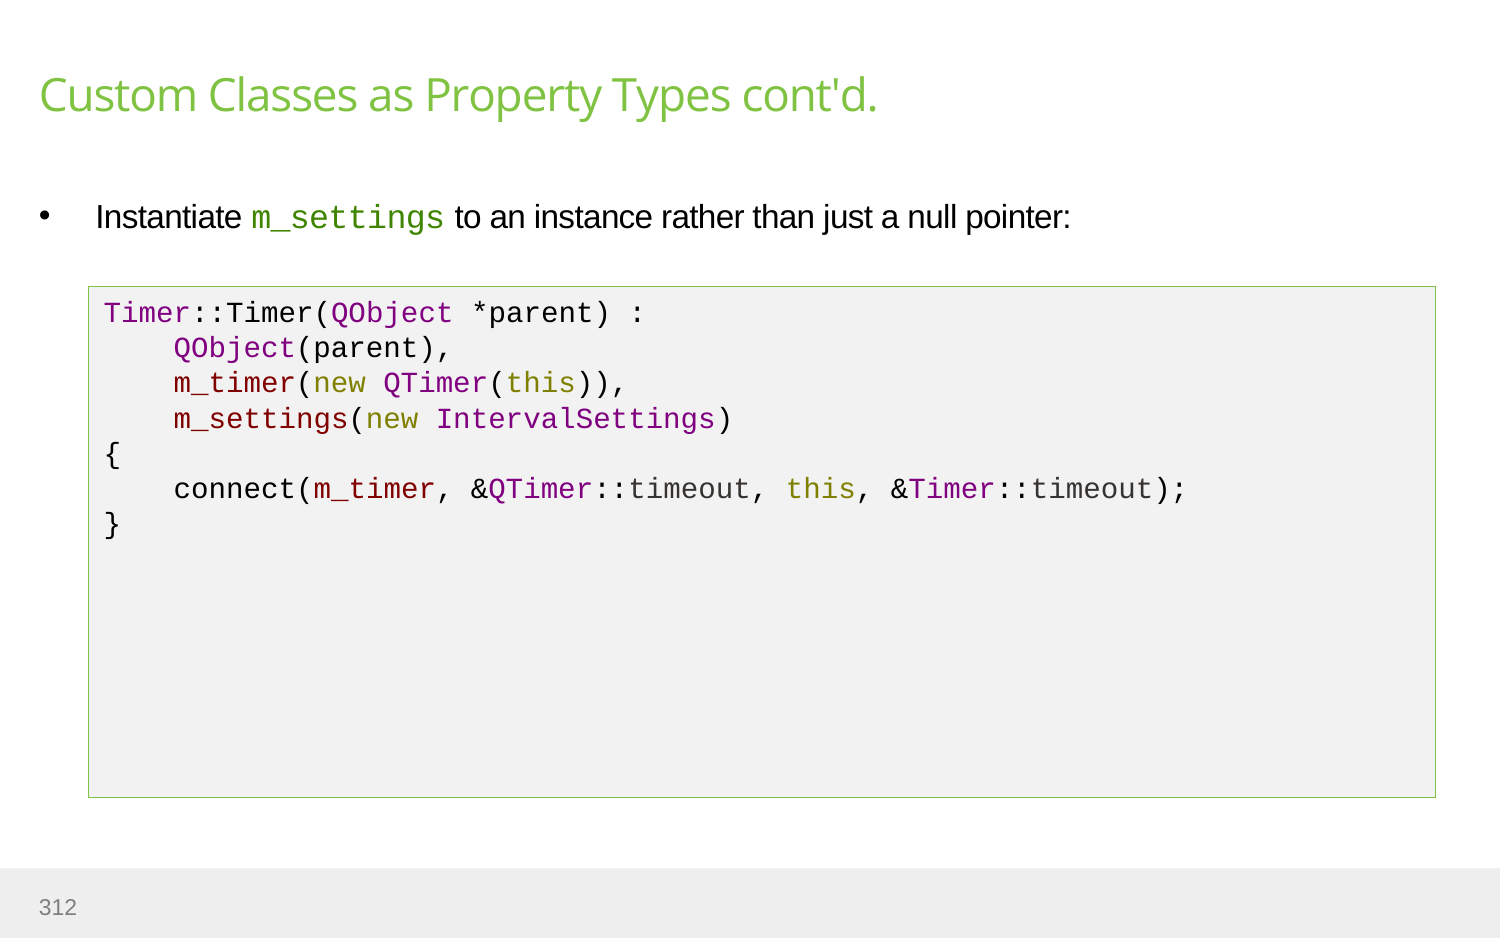

# Custom Classes as Property Types cont'd.
Instantiate m_settings to an instance rather than just a null pointer:

Timer::Timer(QObject *parent) :
    QObject(parent),
    m_timer(new QTimer(this)),
    m_settings(new IntervalSettings)
{
    connect(m_timer, &QTimer::timeout, this, &Timer::timeout);
}
312